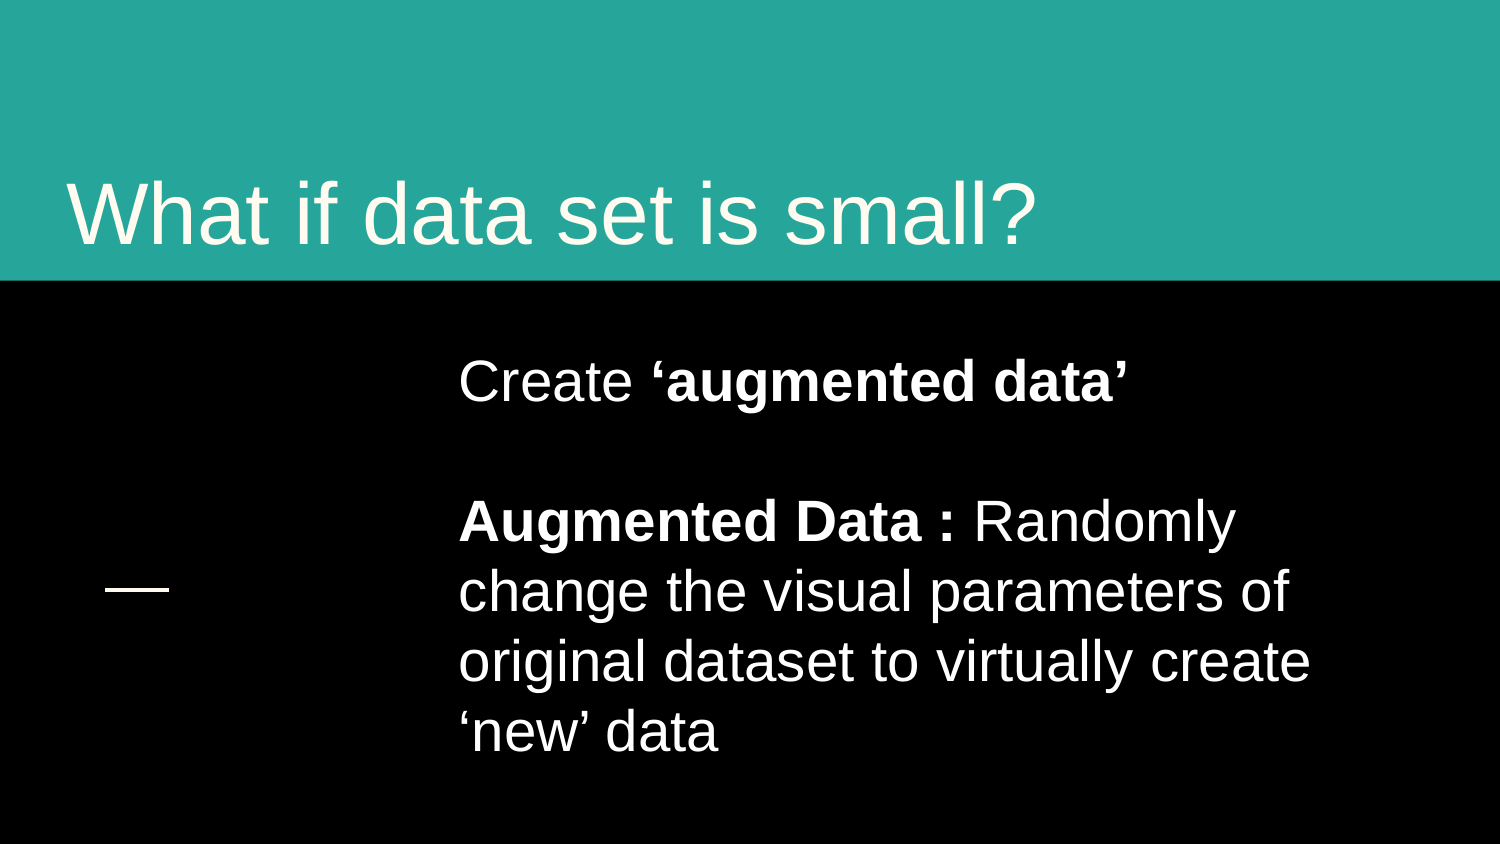

# What if data set is small?
Create ‘augmented data’

Augmented Data : Randomly change the visual parameters of original dataset to virtually create ‘new’ data